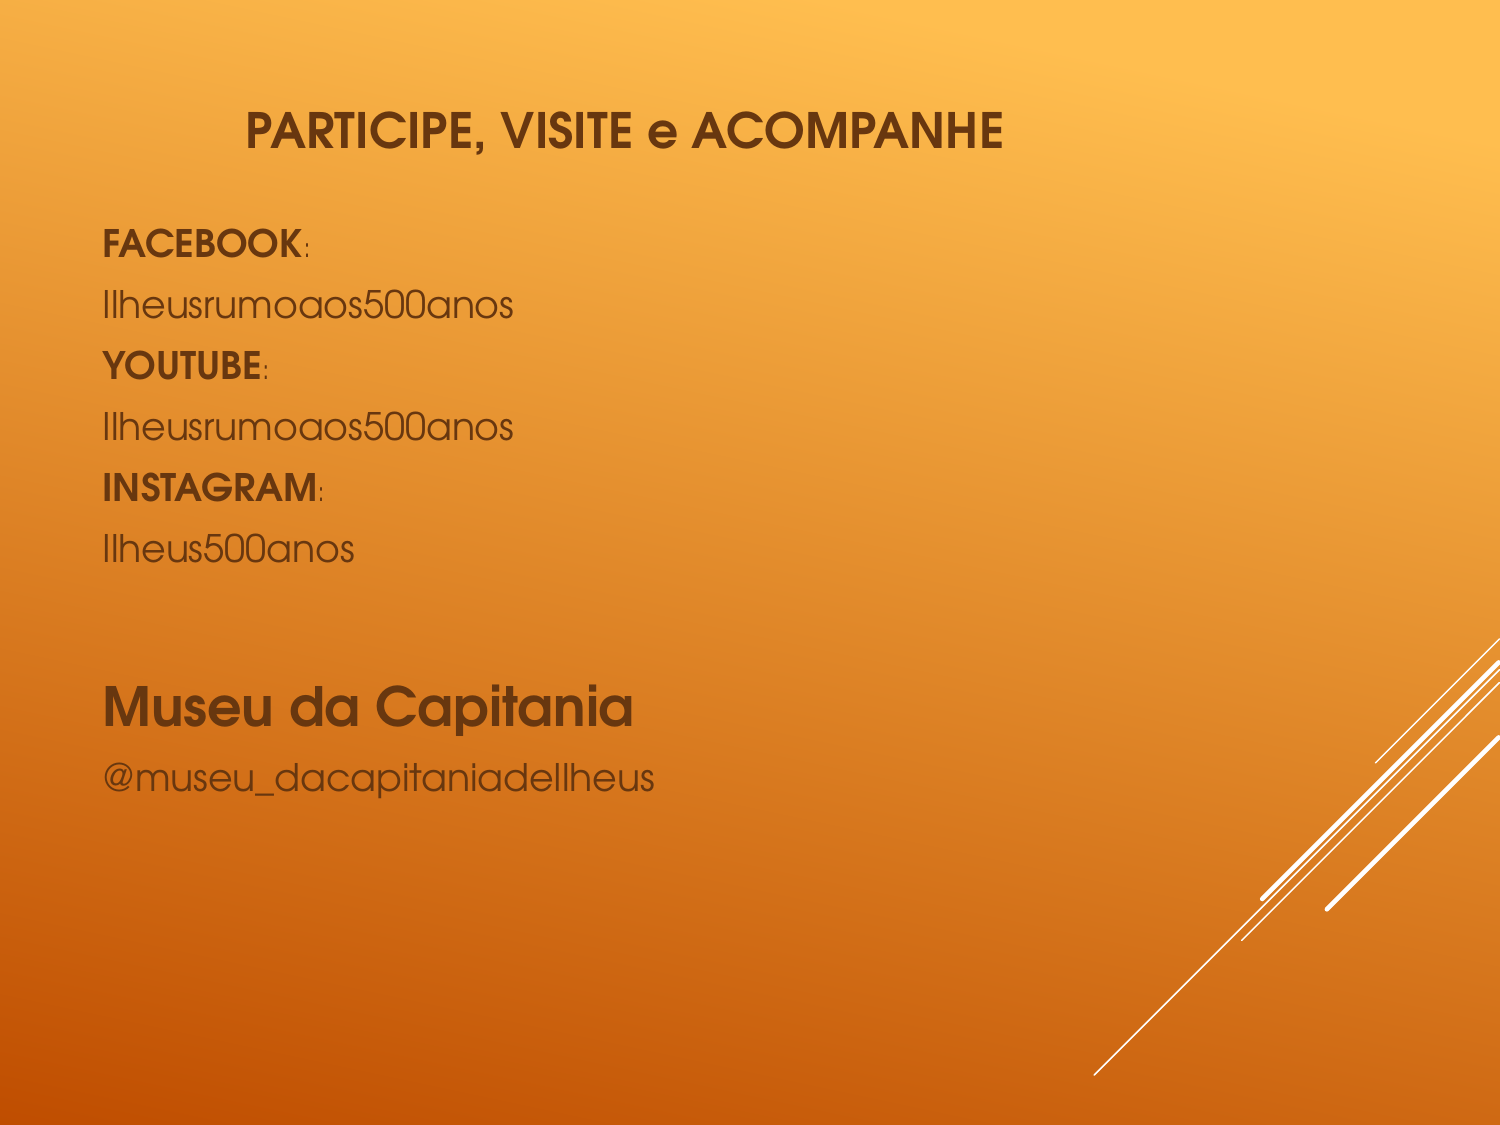

PARTICIPE, VISITE e ACOMPANHE

FACEBOOK:
Ilheusrumoaos500anos
YOUTUBE:
Ilheusrumoaos500anos
INSTAGRAM:
Ilheus500anos

Museu da Capitania
@museu_dacapitaniadeIlheus
#